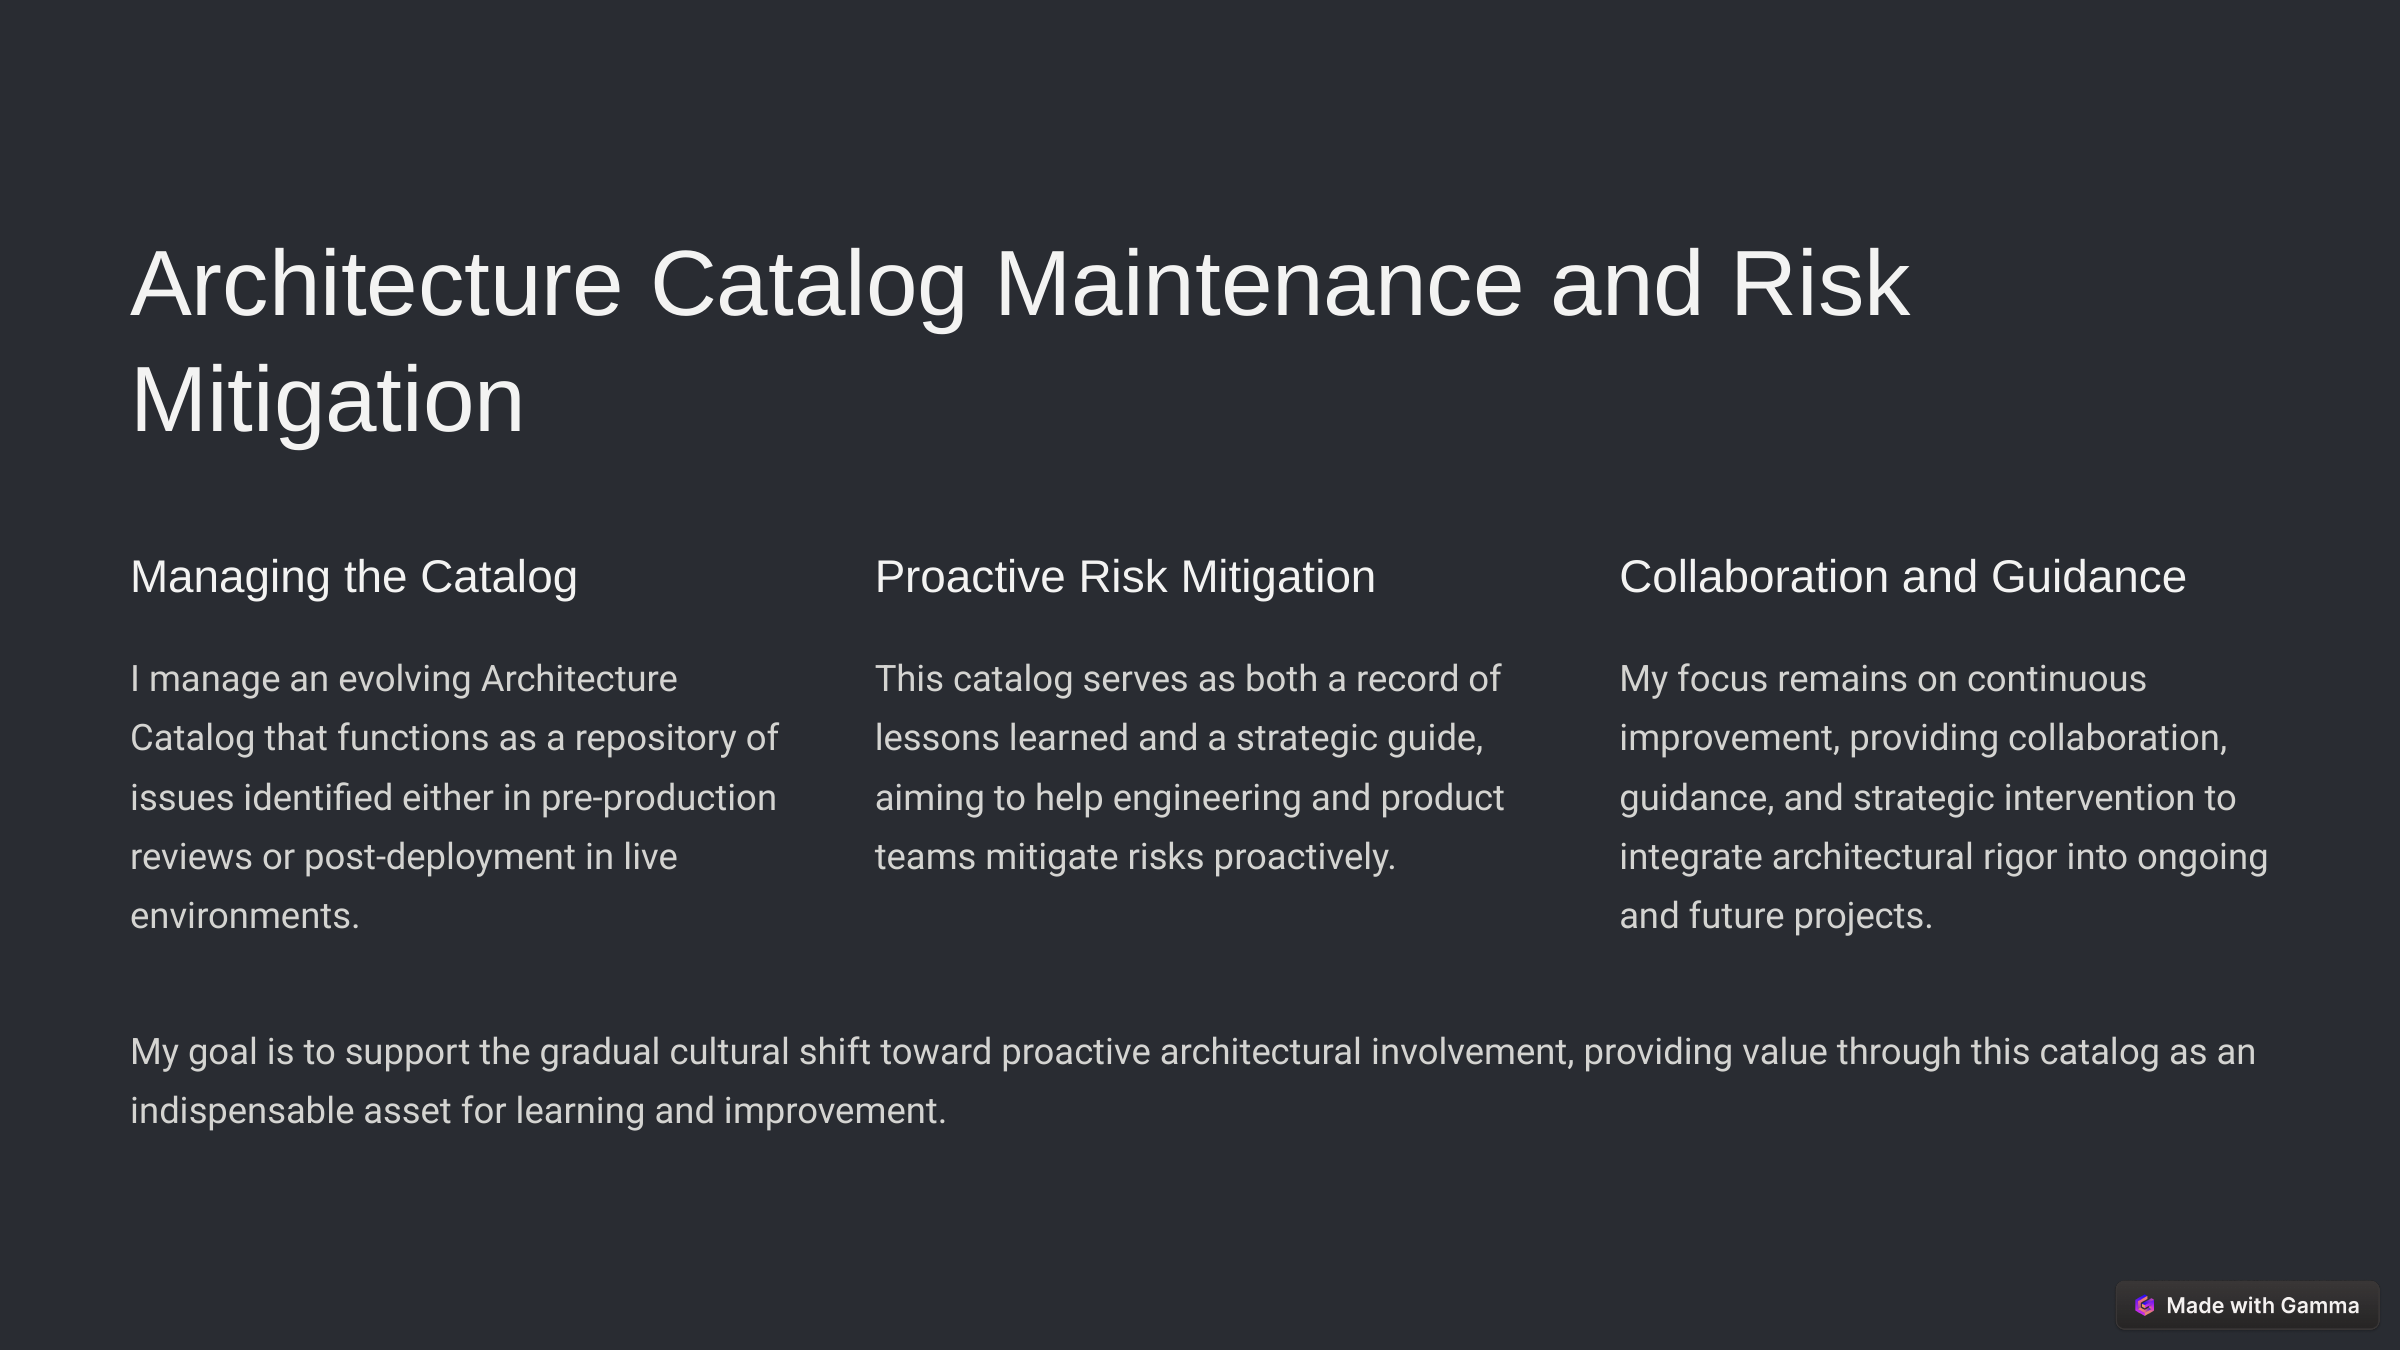

Architecture Catalog Maintenance and Risk Mitigation
Managing the Catalog
Proactive Risk Mitigation
Collaboration and Guidance
I manage an evolving Architecture Catalog that functions as a repository of issues identified either in pre-production reviews or post-deployment in live environments.
This catalog serves as both a record of lessons learned and a strategic guide, aiming to help engineering and product teams mitigate risks proactively.
My focus remains on continuous improvement, providing collaboration, guidance, and strategic intervention to integrate architectural rigor into ongoing and future projects.
My goal is to support the gradual cultural shift toward proactive architectural involvement, providing value through this catalog as an indispensable asset for learning and improvement.